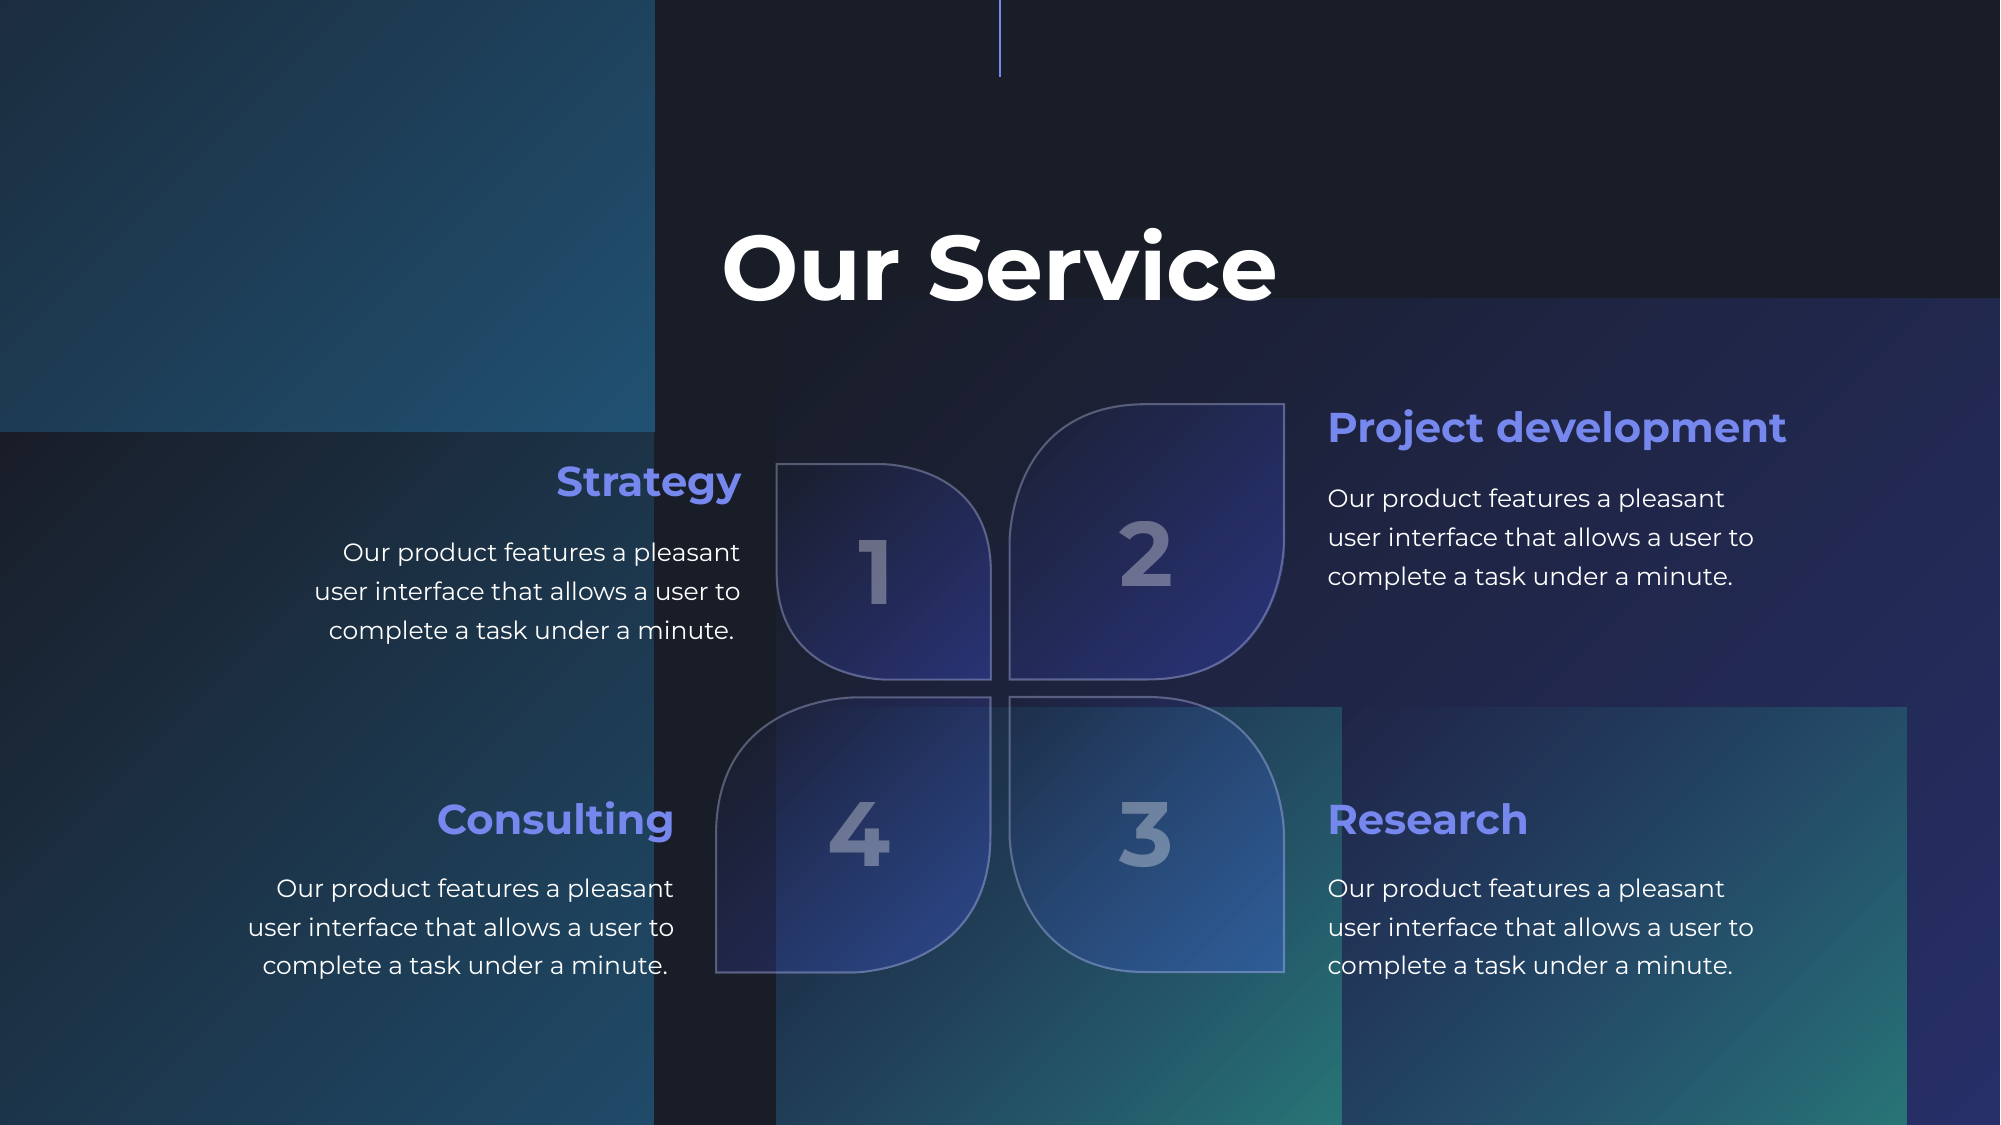

Our Service

Project development

Strategy

Our product features a pleasant user interface that allows a user to complete a task under a minute.
2
1
Our product features a pleasant user interface that allows a user to complete a task under a minute.

4
3
Consulting
Research
Our product features a pleasant user interface that allows a user to complete a task under a minute.
Our product features a pleasant user interface that allows a user to complete a task under a minute.